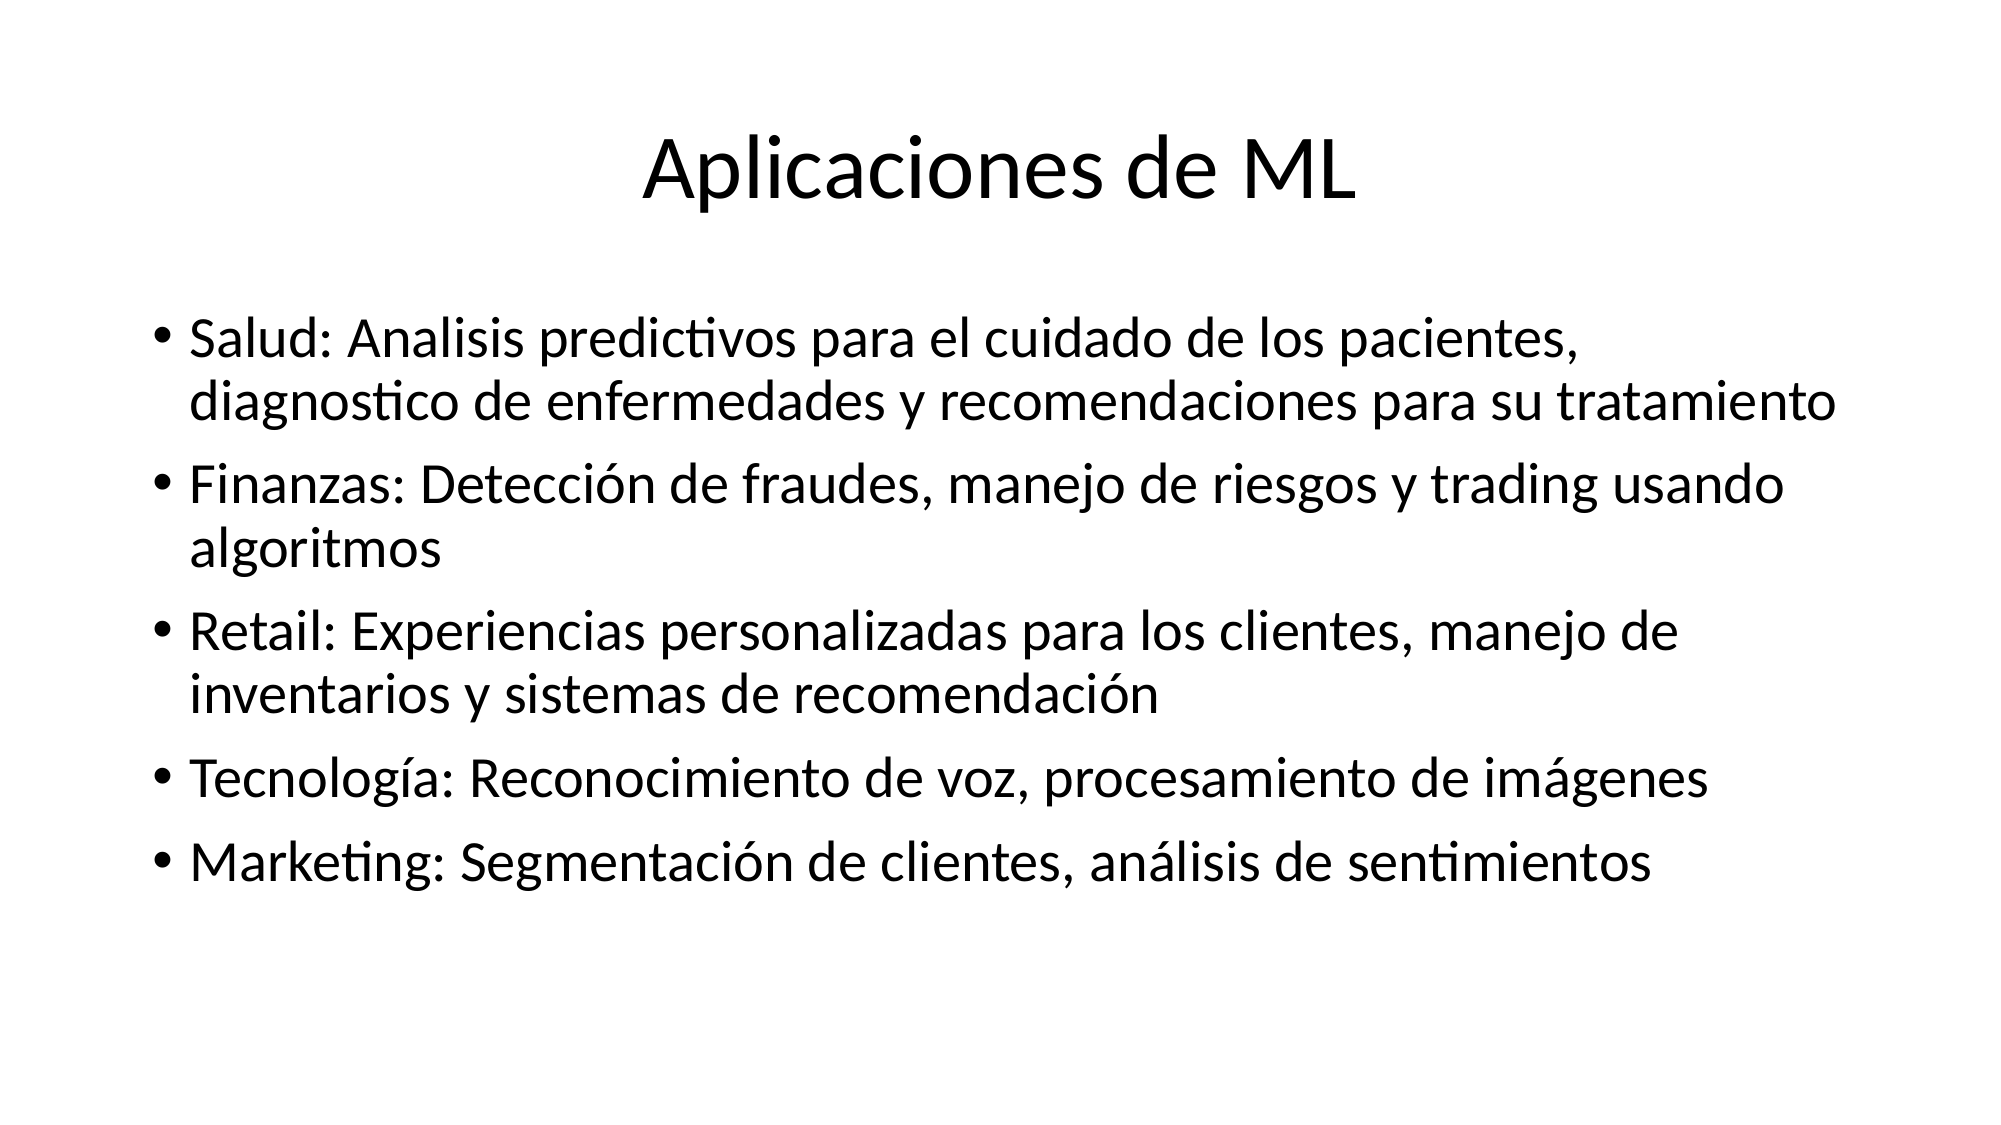

# Aplicaciones de ML
Salud: Analisis predictivos para el cuidado de los pacientes, diagnostico de enfermedades y recomendaciones para su tratamiento
Finanzas: Detección de fraudes, manejo de riesgos y trading usando algoritmos
Retail: Experiencias personalizadas para los clientes, manejo de inventarios y sistemas de recomendación
Tecnología: Reconocimiento de voz, procesamiento de imágenes
Marketing: Segmentación de clientes, análisis de sentimientos